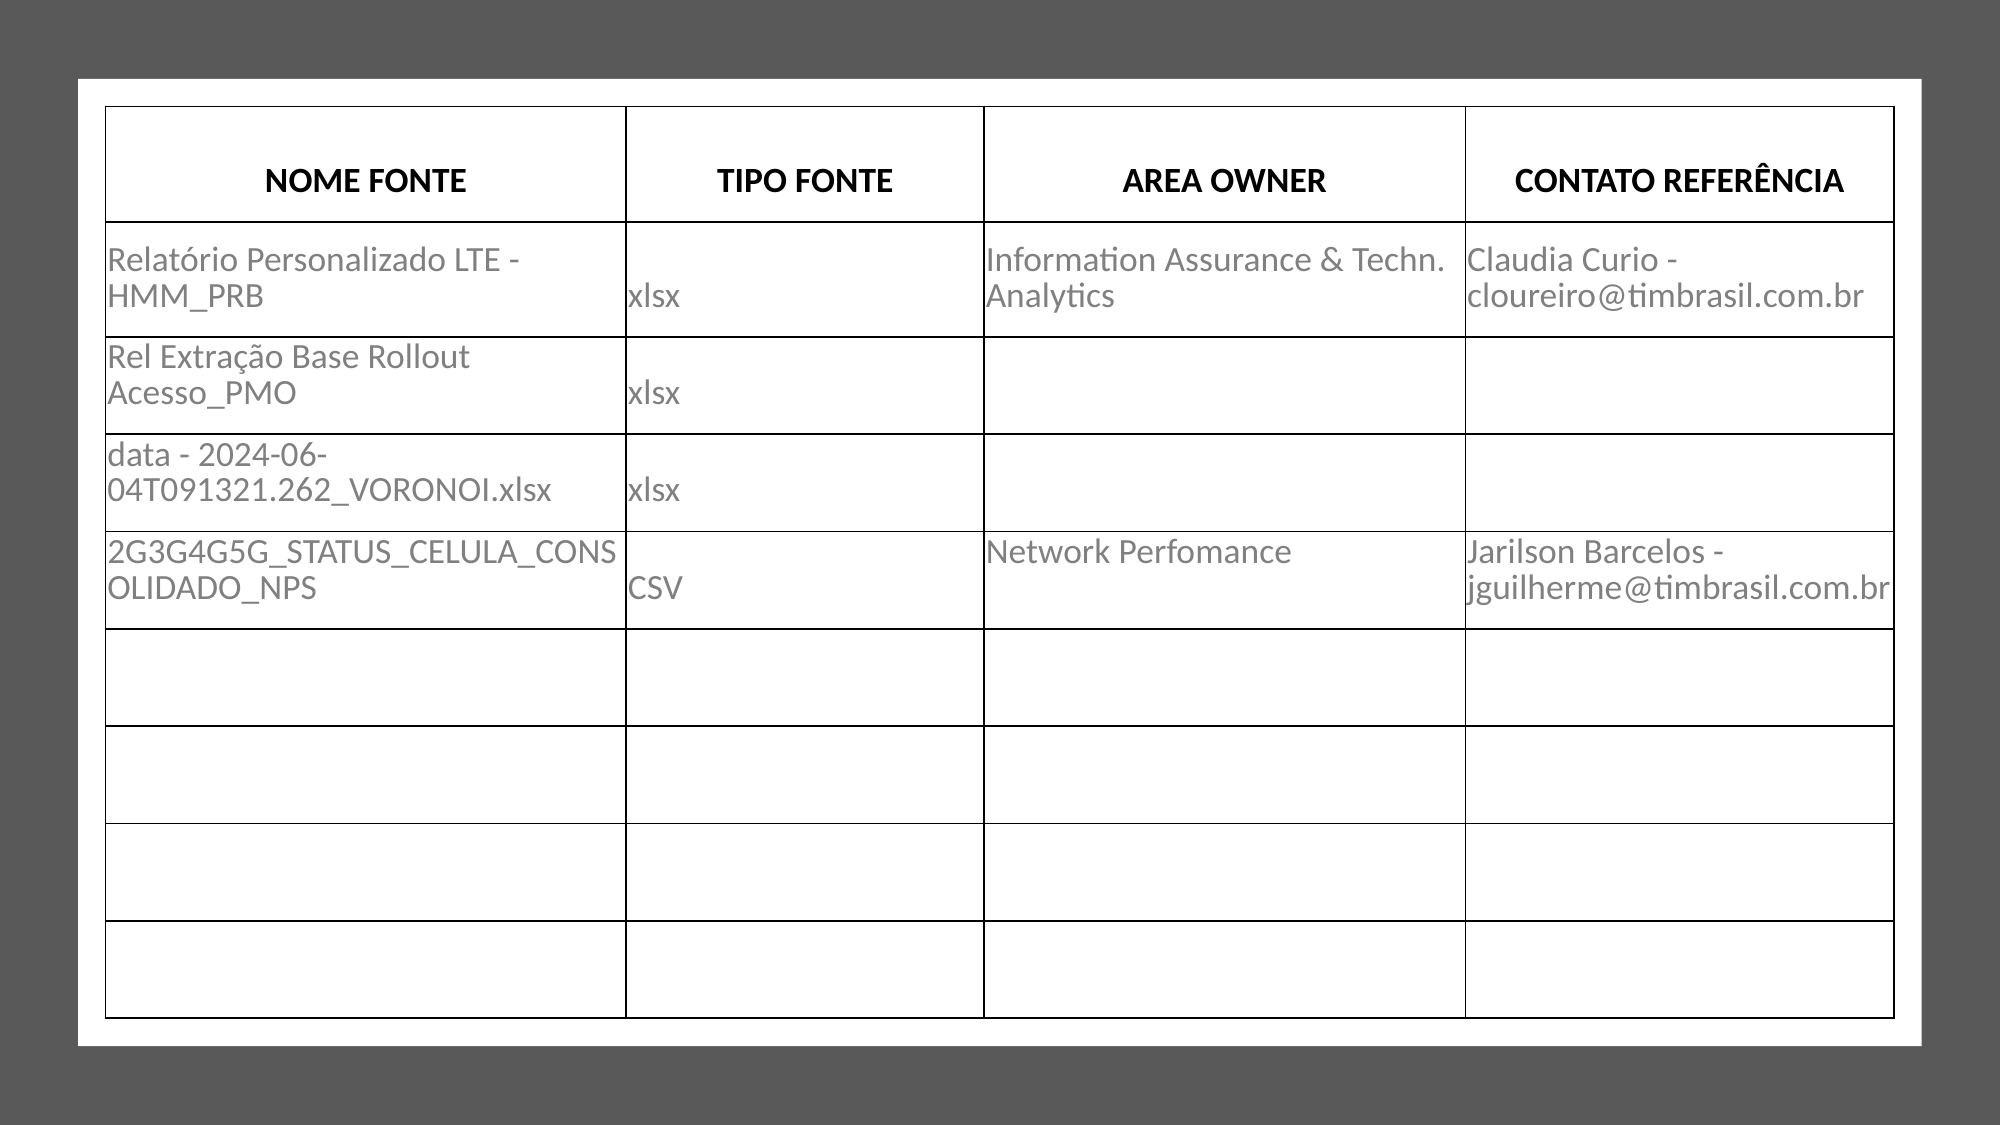

| NOME FONTE | TIPO FONTE | AREA OWNER | CONTATO REFERÊNCIA |
| --- | --- | --- | --- |
| Relatório Personalizado LTE - HMM\_PRB | xlsx | Information Assurance & Techn. Analytics | Claudia Curio - cloureiro@timbrasil.com.br |
| Rel Extração Base Rollout Acesso\_PMO | xlsx |  |  |
| data - 2024-06-04T091321.262\_VORONOI.xlsx | xlsx |  |  |
| 2G3G4G5G\_STATUS\_CELULA\_CONSOLIDADO\_NPS | CSV | Network Perfomance | Jarilson Barcelos - jguilherme@timbrasil.com.br |
|  |  |  |  |
|  |  |  |  |
|  |  |  |  |
|  |  |  |  |